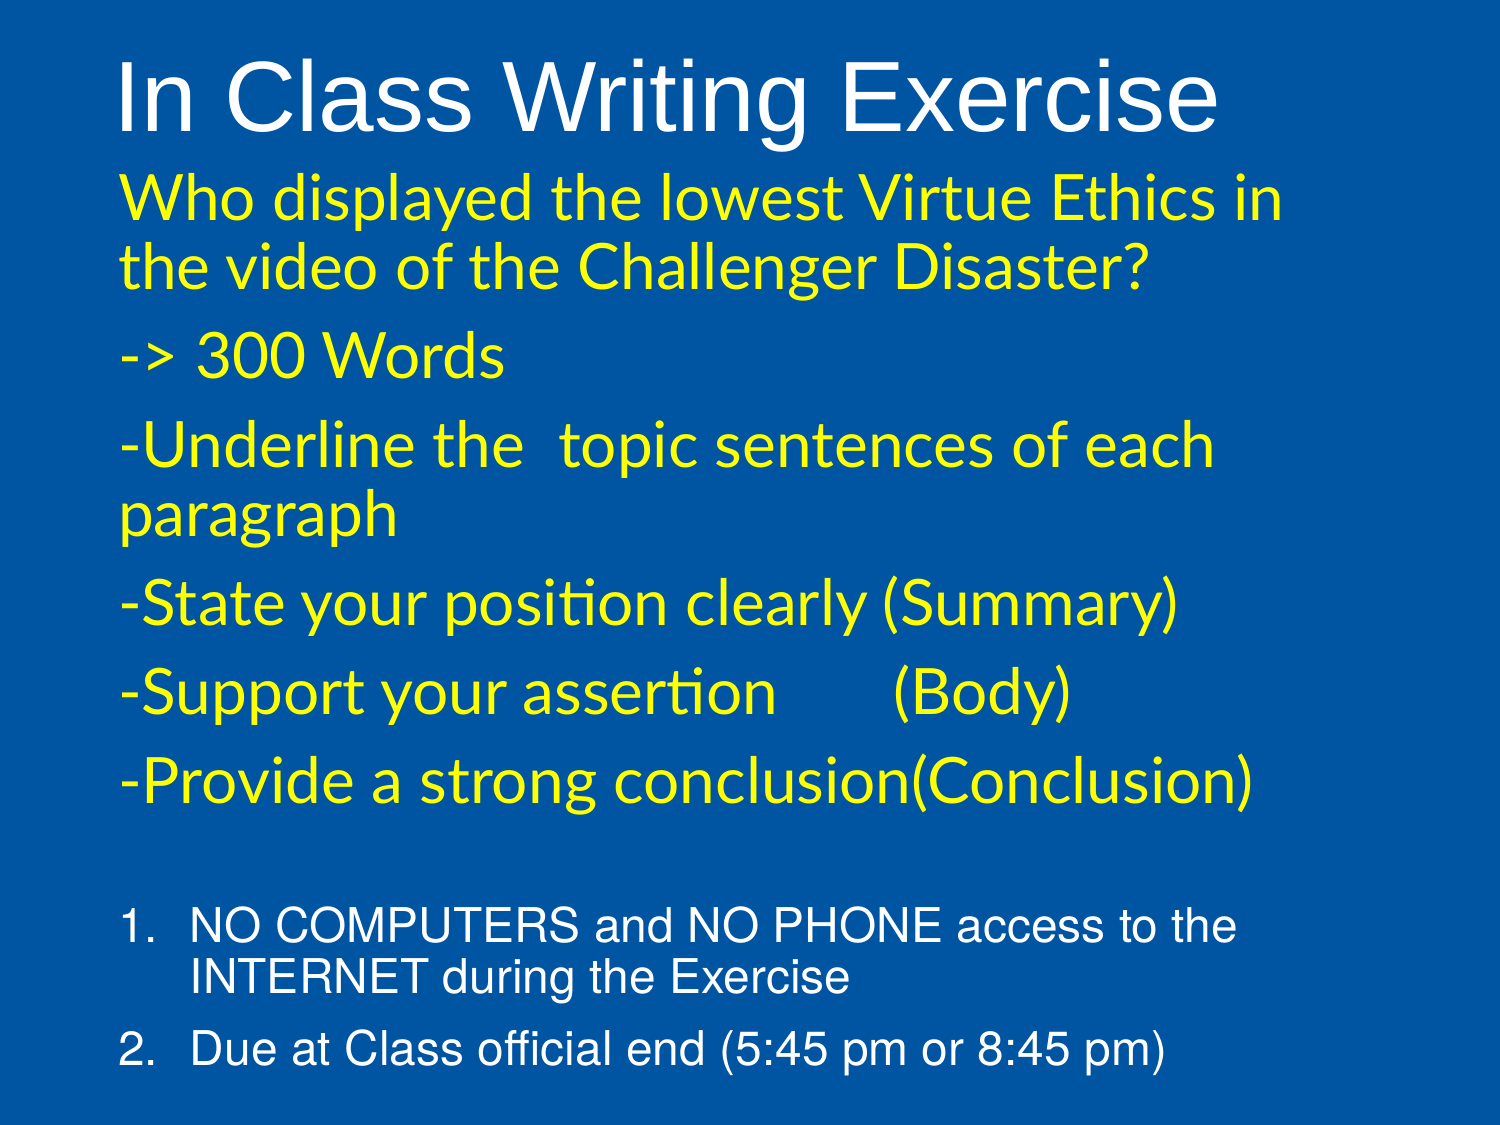

# In Class Writing Exercise
Who displayed the lowest Virtue Ethics in the video of the Challenger Disaster?
-> 300 Words
-Underline the  topic sentences of each paragraph
-State your position clearly (Summary)
-Support your assertion       (Body)
-Provide a strong conclusion(Conclusion)

NO COMPUTERS and NO PHONE access to the INTERNET during the Exercise
Due at Class official end (5:45 pm or 8:45 pm)